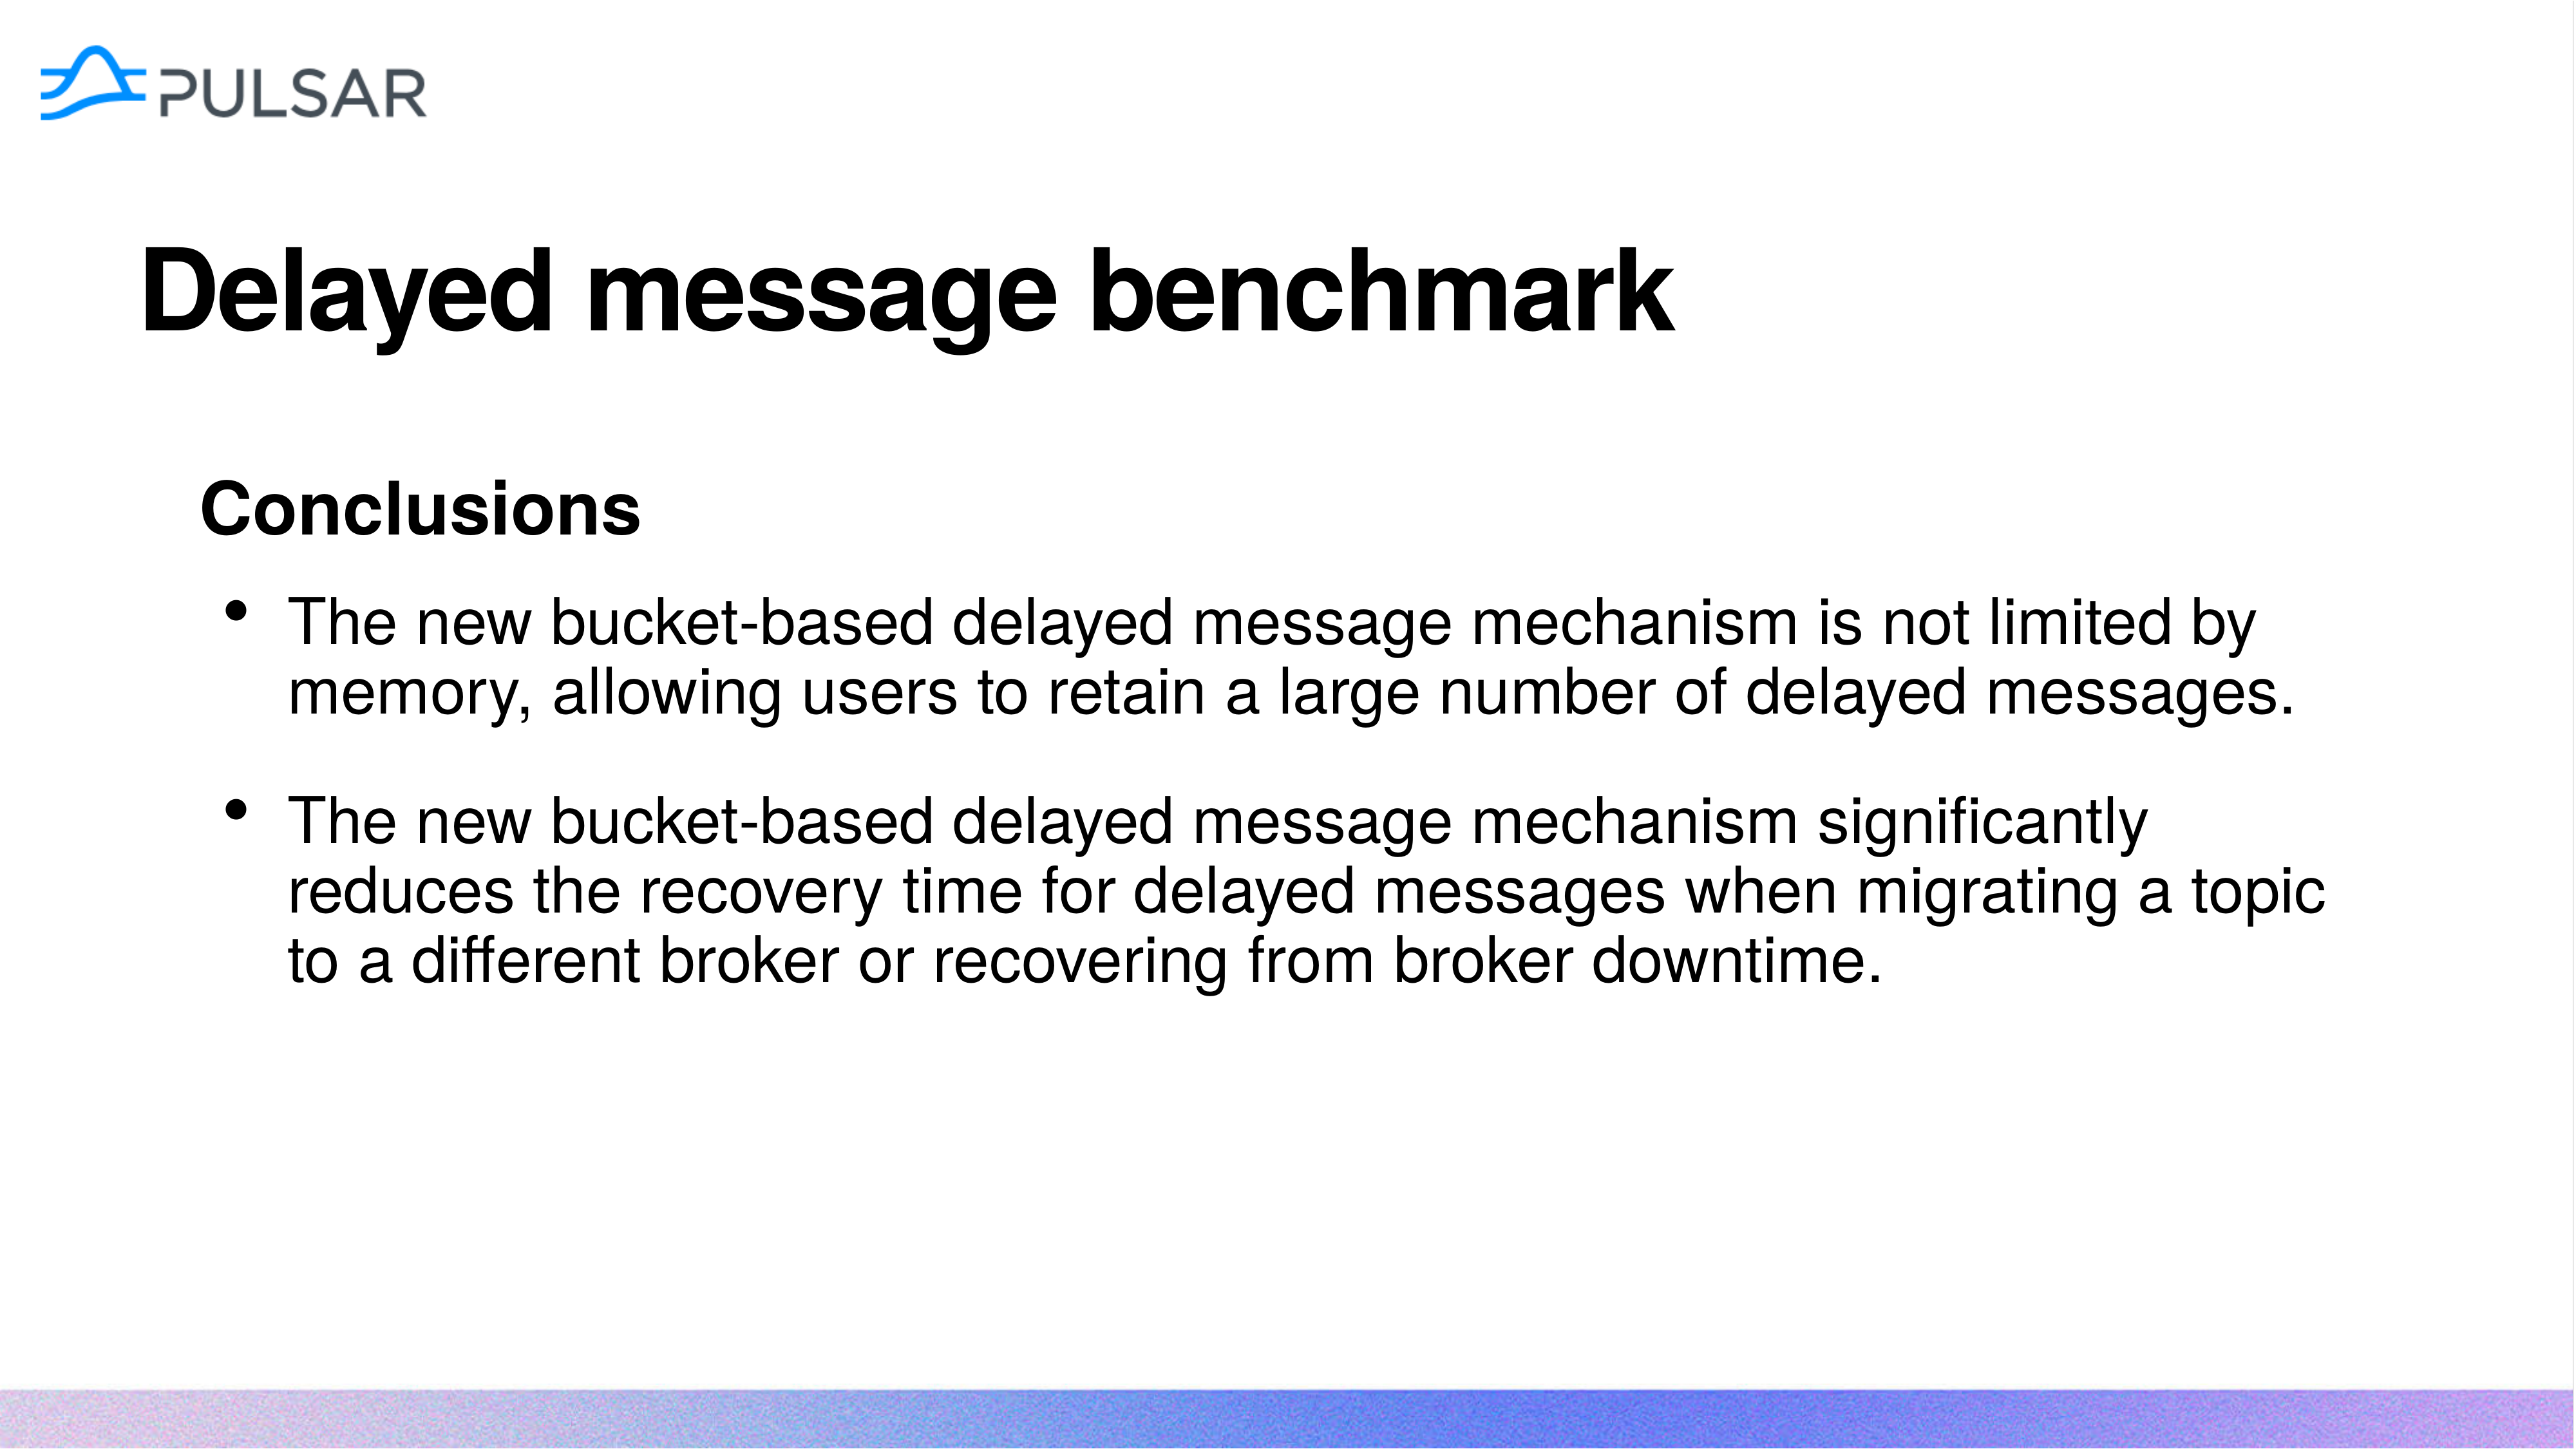

Delayed message benchmark
Conclusions
The new bucket-based delayed message mechanism is not limited by memory, allowing users to retain a large number of delayed messages.
The new bucket-based delayed message mechanism significantly reduces the recovery time for delayed messages when migrating a topic to a different broker or recovering from broker downtime.